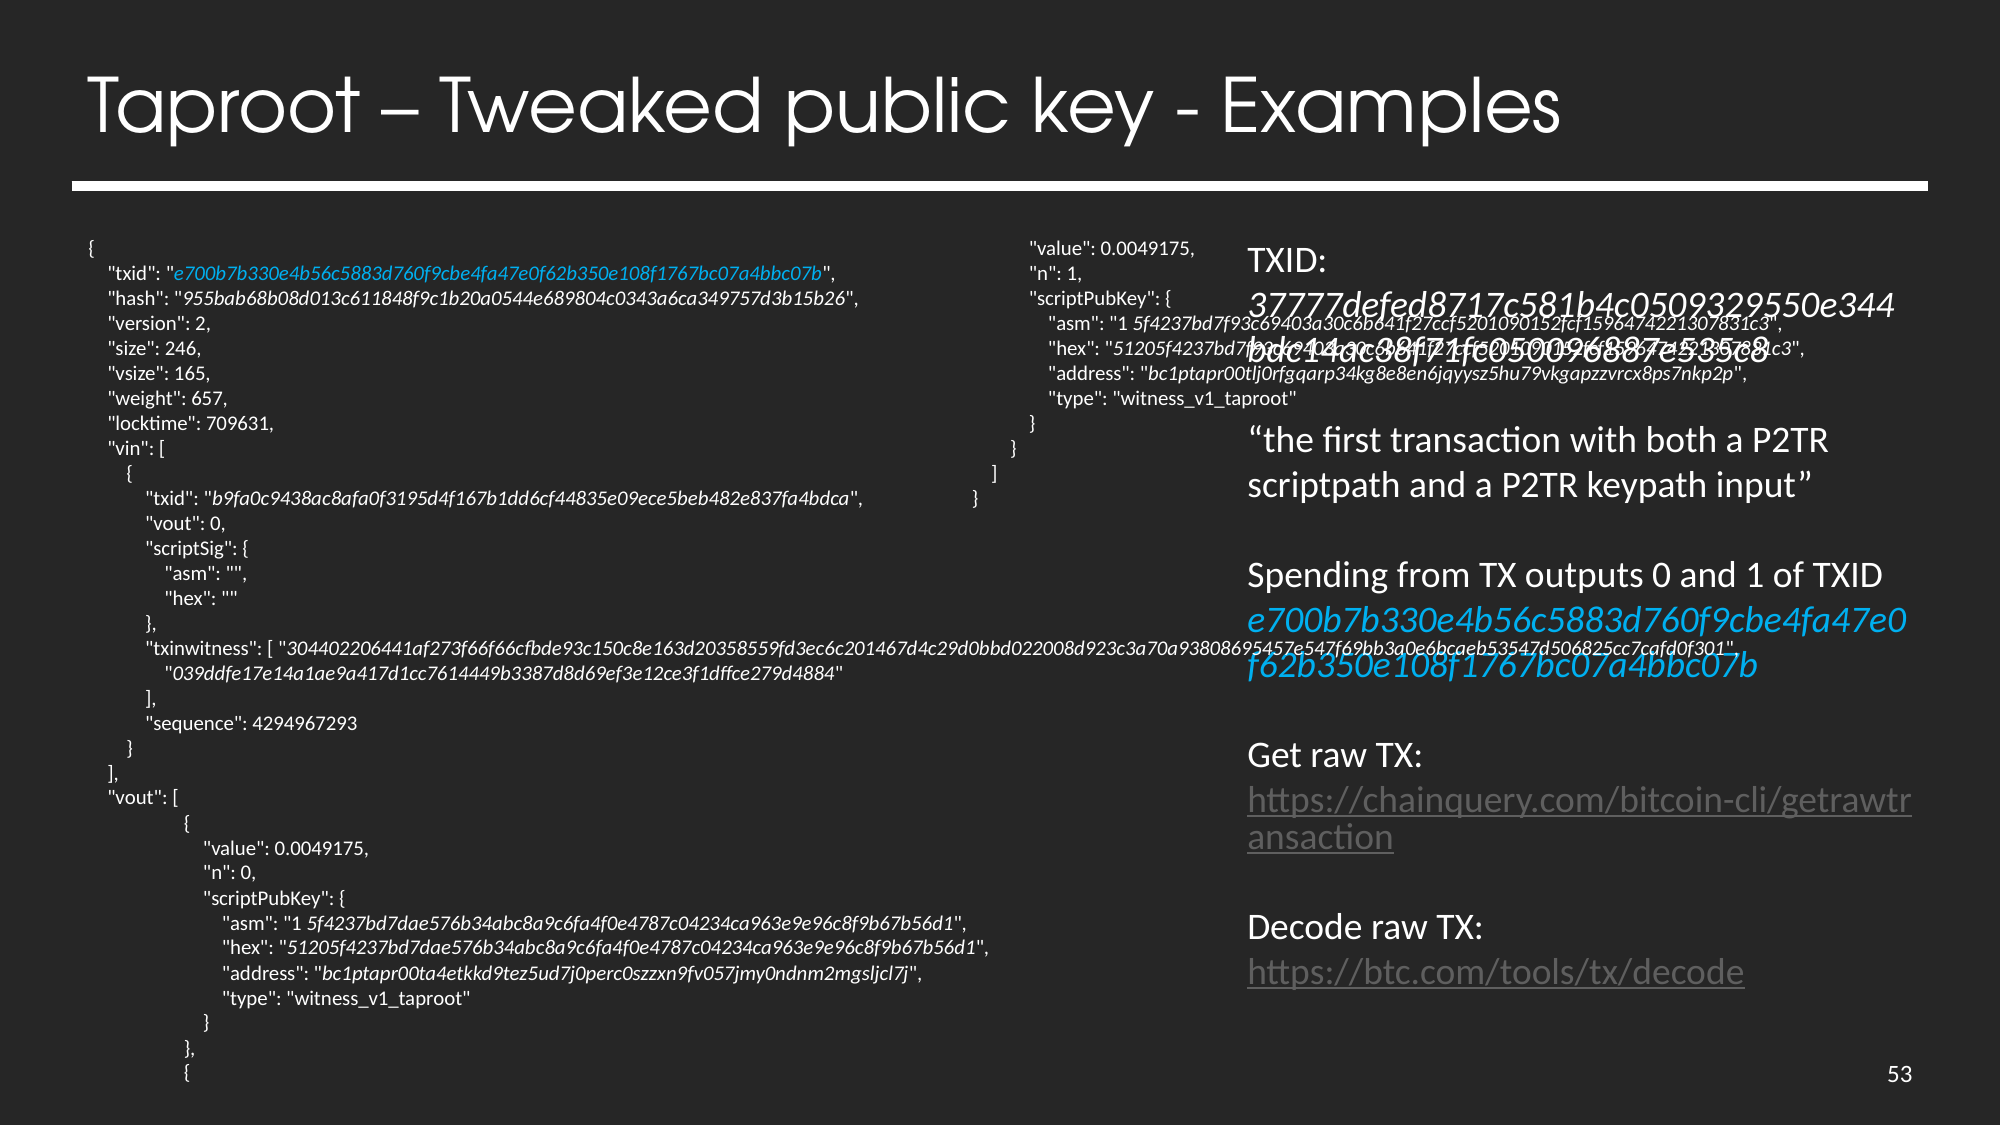

# Taproot – Tweaked public key - Examples
{
    "txid": "e700b7b330e4b56c5883d760f9cbe4fa47e0f62b350e108f1767bc07a4bbc07b",
    "hash": "955bab68b08d013c611848f9c1b20a0544e689804c0343a6ca349757d3b15b26",
    "version": 2,
    "size": 246,
    "vsize": 165,
    "weight": 657,
    "locktime": 709631,
    "vin": [
        {
            "txid": "b9fa0c9438ac8afa0f3195d4f167b1dd6cf44835e09ece5beb482e837fa4bdca",
            "vout": 0,
            "scriptSig": {
                "asm": "",
                "hex": ""
            },
            "txinwitness": [ "304402206441af273f66f66cfbde93c150c8e163d20358559fd3ec6c201467d4c29d0bbd022008d923c3a70a93808695457e547f69bb3a0e6bcaeb53547d506825cc7cafd0f301",
                "039ddfe17e14a1ae9a417d1cc7614449b3387d8d69ef3e12ce3f1dffce279d4884"
            ],
            "sequence": 4294967293
        }
    ],
    "vout": [
        {
            "value": 0.0049175,
            "n": 0,
            "scriptPubKey": {
                "asm": "1 5f4237bd7dae576b34abc8a9c6fa4f0e4787c04234ca963e9e96c8f9b67b56d1",
                "hex": "51205f4237bd7dae576b34abc8a9c6fa4f0e4787c04234ca963e9e96c8f9b67b56d1",
                "address": "bc1ptapr00ta4etkkd9tez5ud7j0perc0szzxn9fv057jmy0ndnm2mgsljcl7j",
                "type": "witness_v1_taproot"
            }
        },
        {
            "value": 0.0049175,
            "n": 1,
            "scriptPubKey": {
                "asm": "1 5f4237bd7f93c69403a30c6b641f27ccf5201090152fcf1596474221307831c3",
                "hex": "51205f4237bd7f93c69403a30c6b641f27ccf5201090152fcf1596474221307831c3",
                "address": "bc1ptapr00tlj0rfgqarp34kg8e8en6jqyysz5hu79vkgapzzvrcx8ps7nkp2p",
                "type": "witness_v1_taproot"
            }
        }
    ]
}
TXID: 37777defed8717c581b4c0509329550e344bdc14ac38f71fc050096887e535c8

“the first transaction with both a P2TR scriptpath and a P2TR keypath input”

Spending from TX outputs 0 and 1 of TXID
e700b7b330e4b56c5883d760f9cbe4fa47e0f62b350e108f1767bc07a4bbc07b

Get raw TX:
https://chainquery.com/bitcoin-cli/getrawtransaction

Decode raw TX:
https://btc.com/tools/tx/decode

53